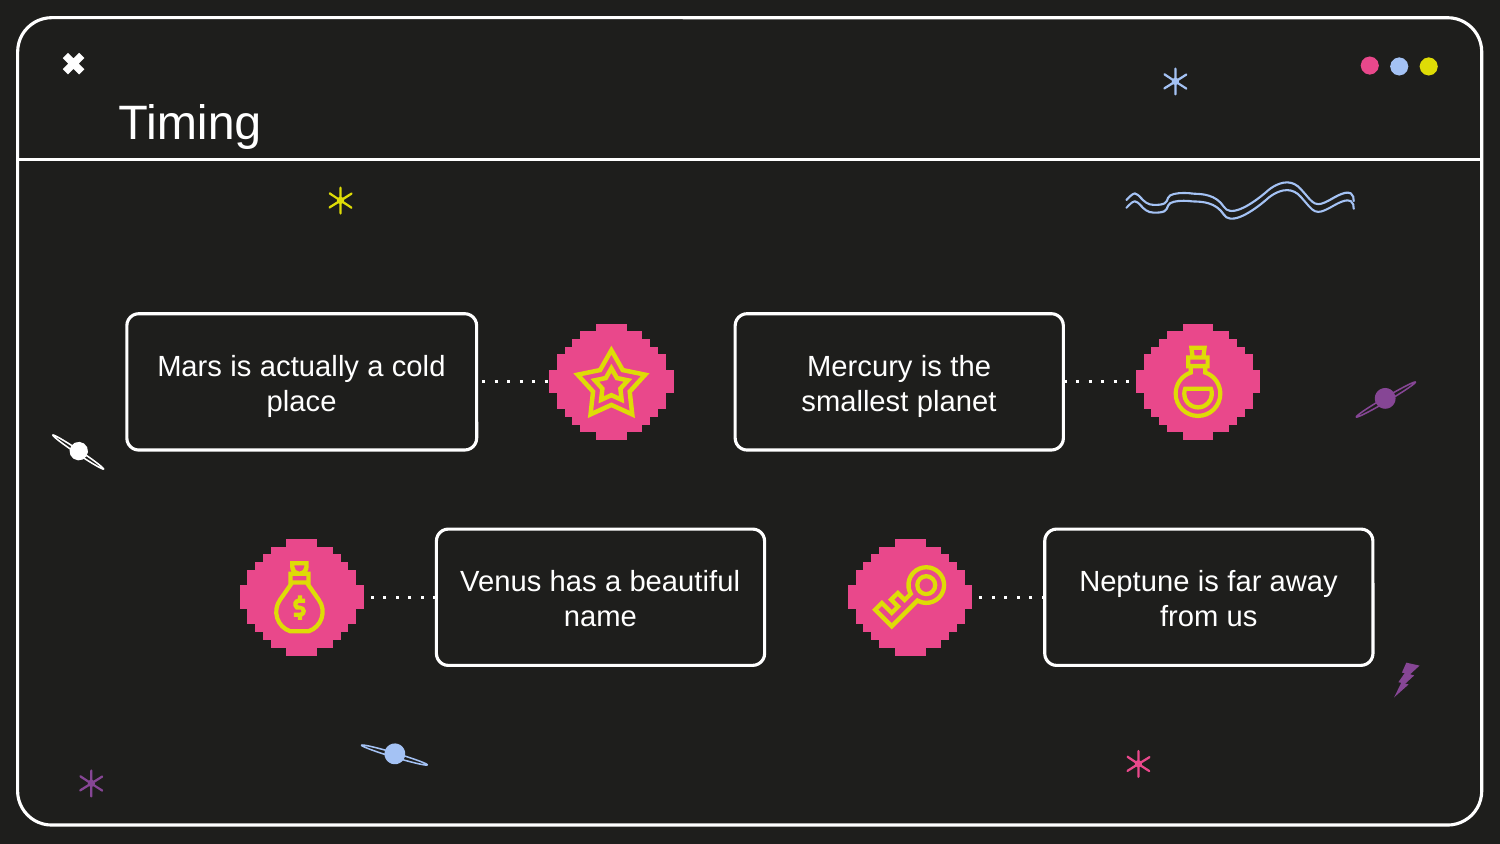

# Timing
Mars is actually a cold place
Mercury is the smallest planet

Neptune is far away from us
Venus has a beautiful name